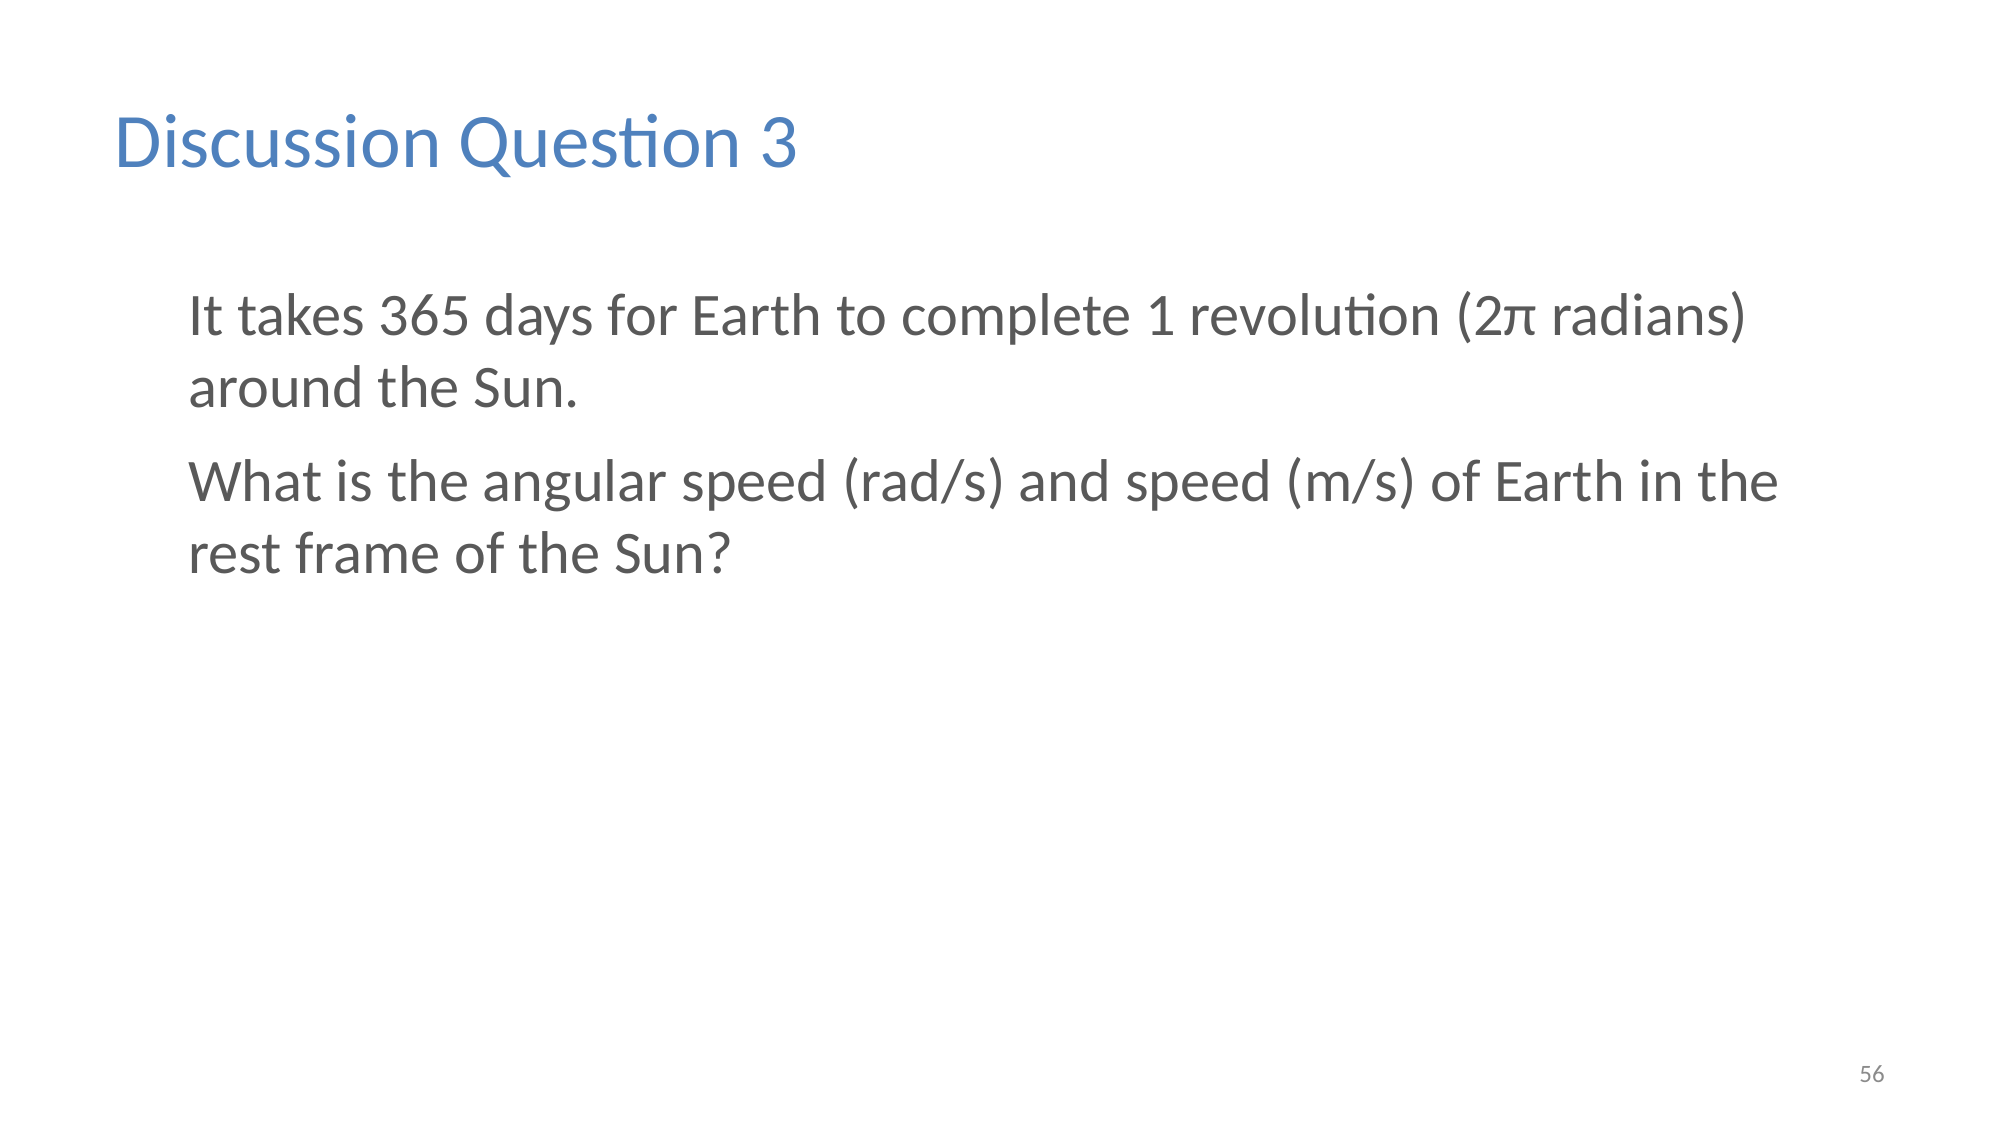

Discussion Question 3
It takes 365 days for Earth to complete 1 revolution (2π radians) around the Sun.
What is the angular speed (rad/s) and speed (m/s) of Earth in the rest frame of the Sun?
56